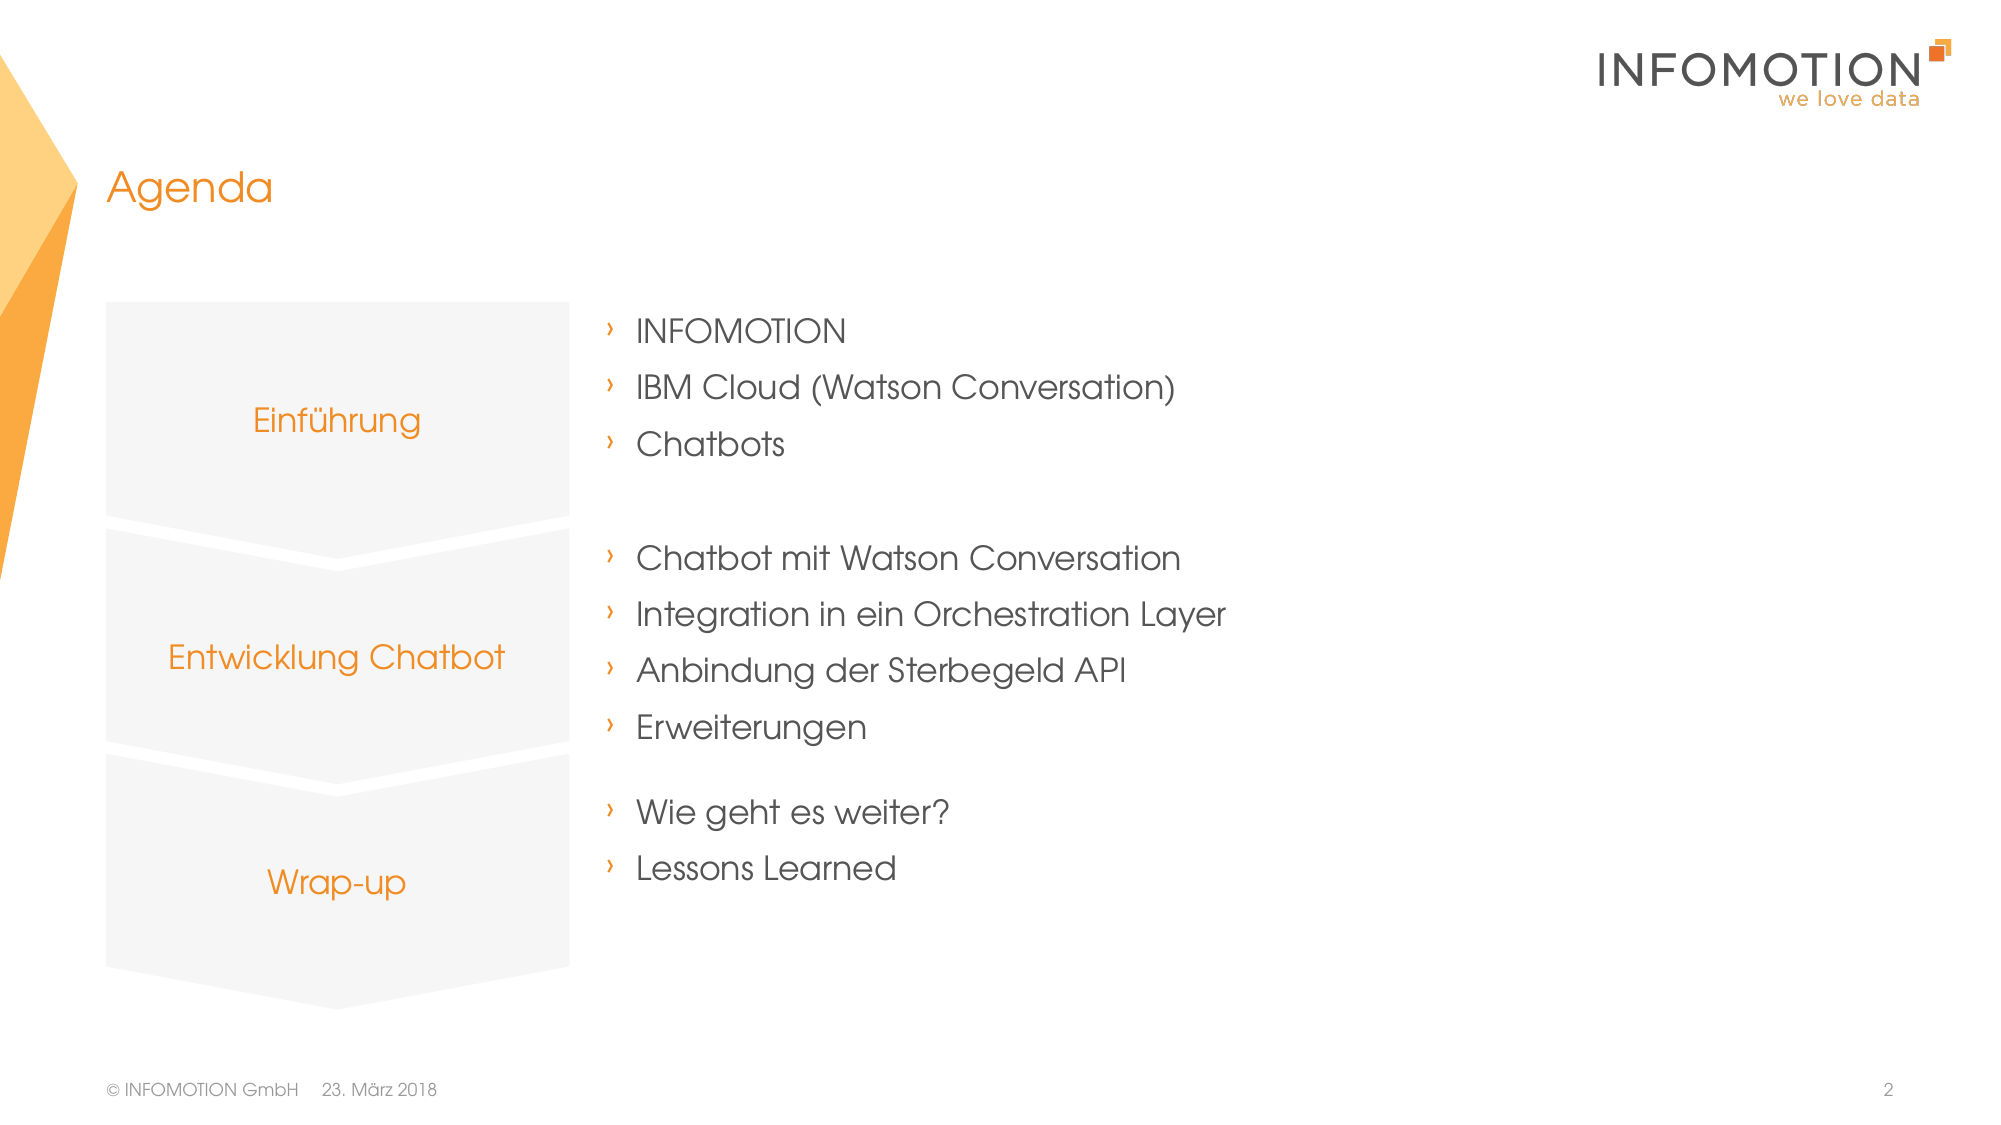

# Agenda
Einführung
INFOMOTION
IBM Cloud (Watson Conversation)
Chatbots
Entwicklung Chatbot
Chatbot mit Watson Conversation
Integration in ein Orchestration Layer
Anbindung der Sterbegeld API
Erweiterungen
Wrap-up
Wie geht es weiter?
Lessons Learned